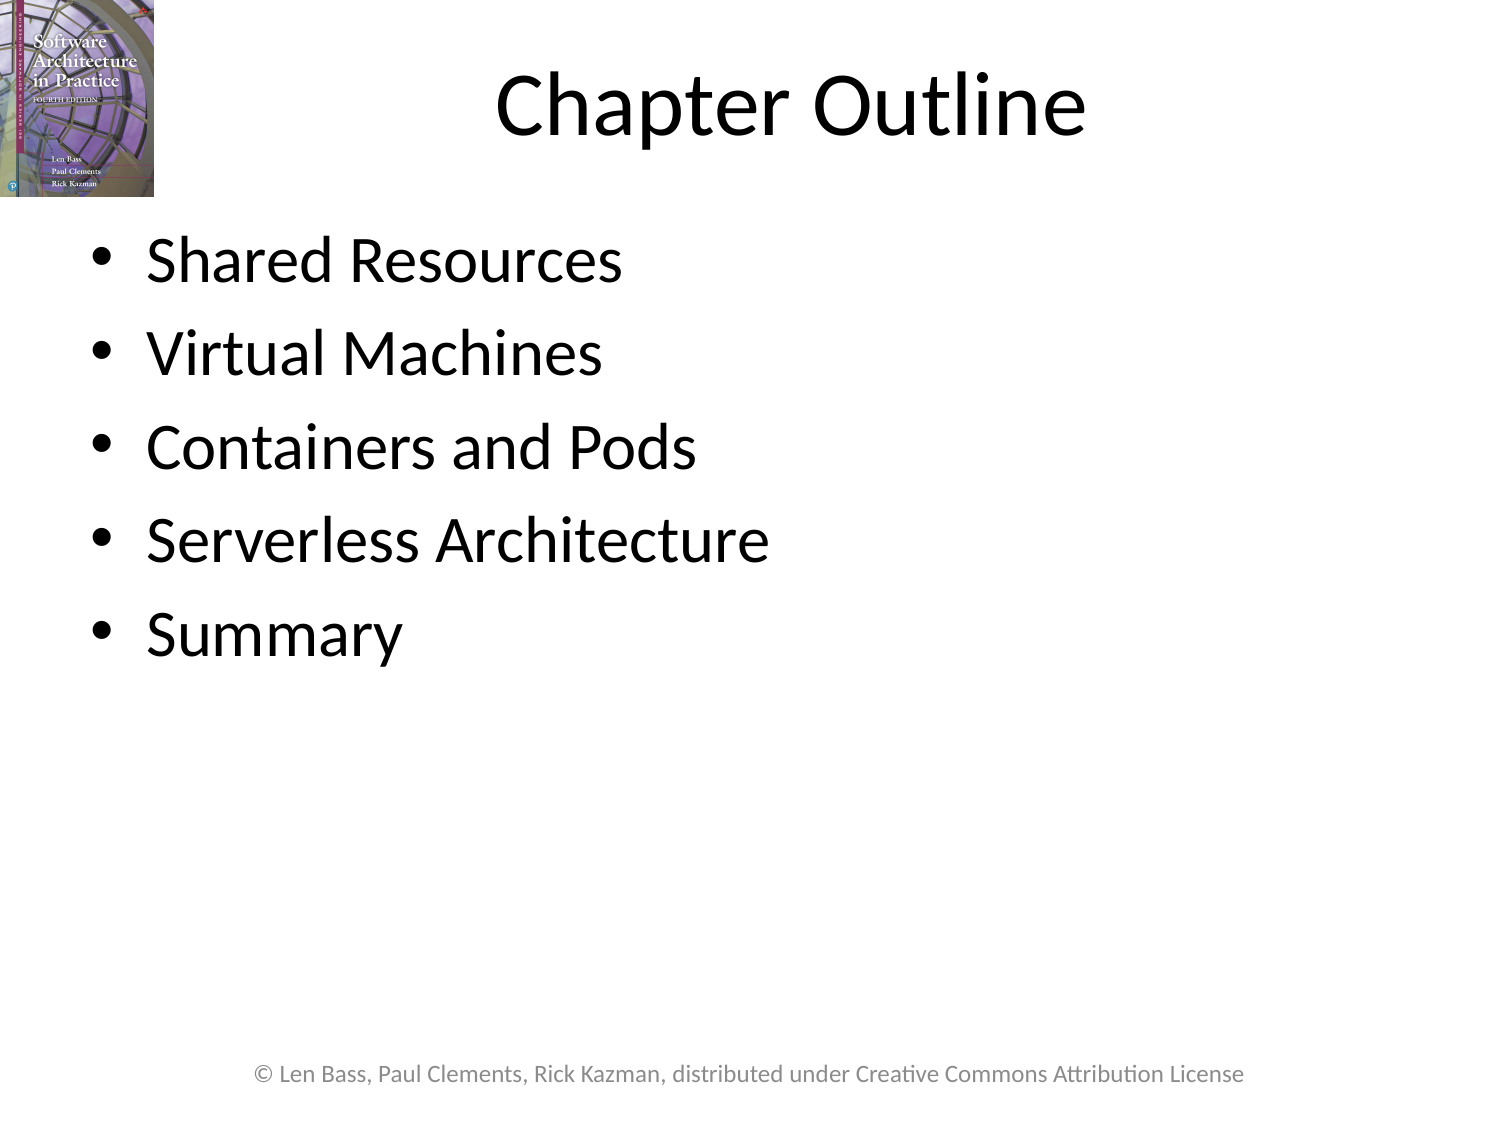

# Chapter Outline
Shared Resources
Virtual Machines
Containers and Pods
Serverless Architecture
Summary
© Len Bass, Paul Clements, Rick Kazman, distributed under Creative Commons Attribution License